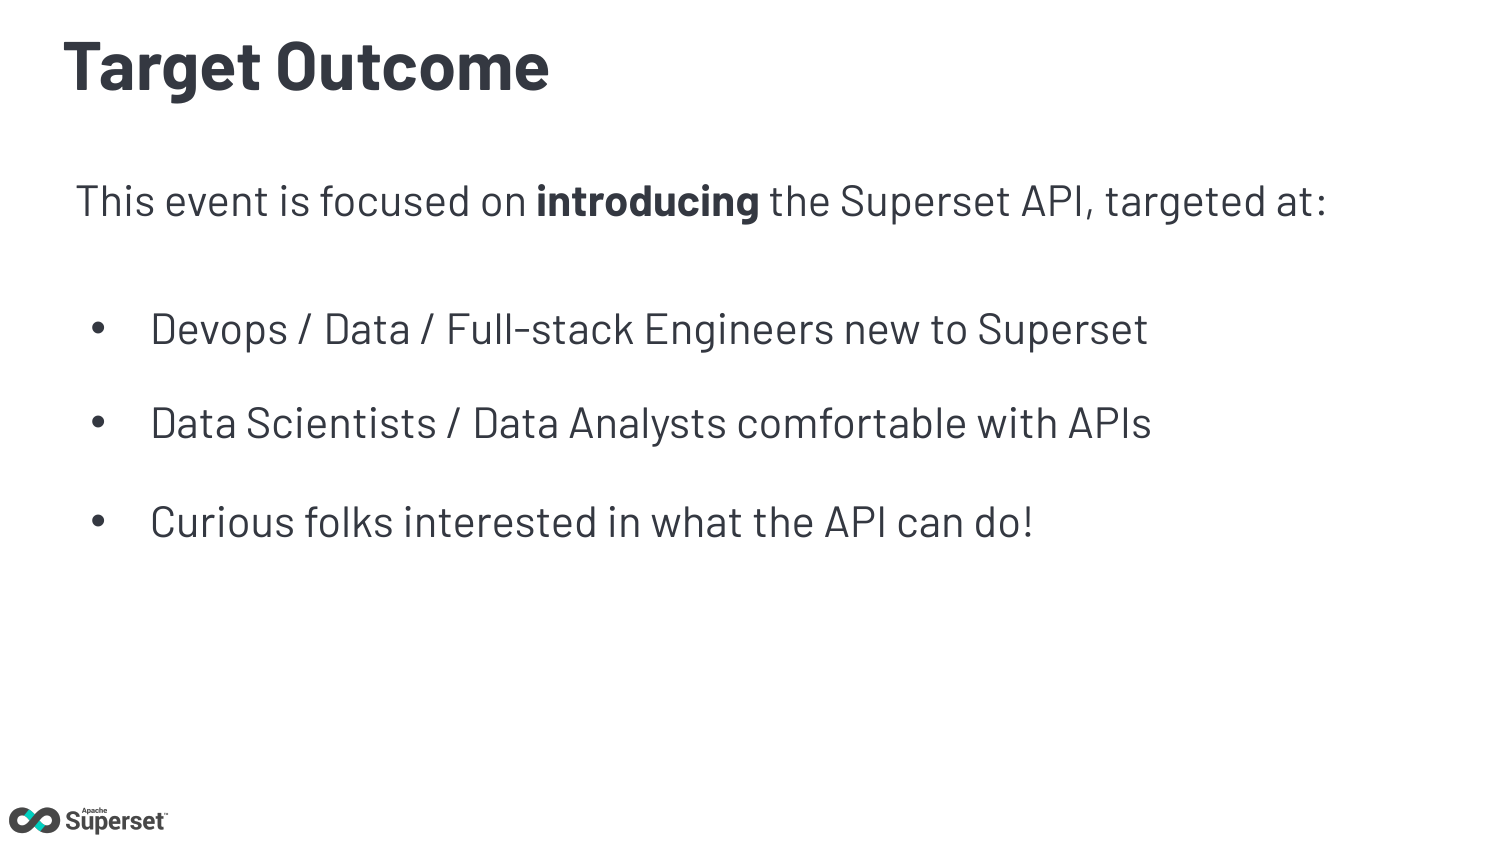

# Target Outcome
This event is focused on introducing the Superset API, targeted at:

Devops / Data / Full-stack Engineers new to Superset

Data Scientists / Data Analysts comfortable with APIs

Curious folks interested in what the API can do!